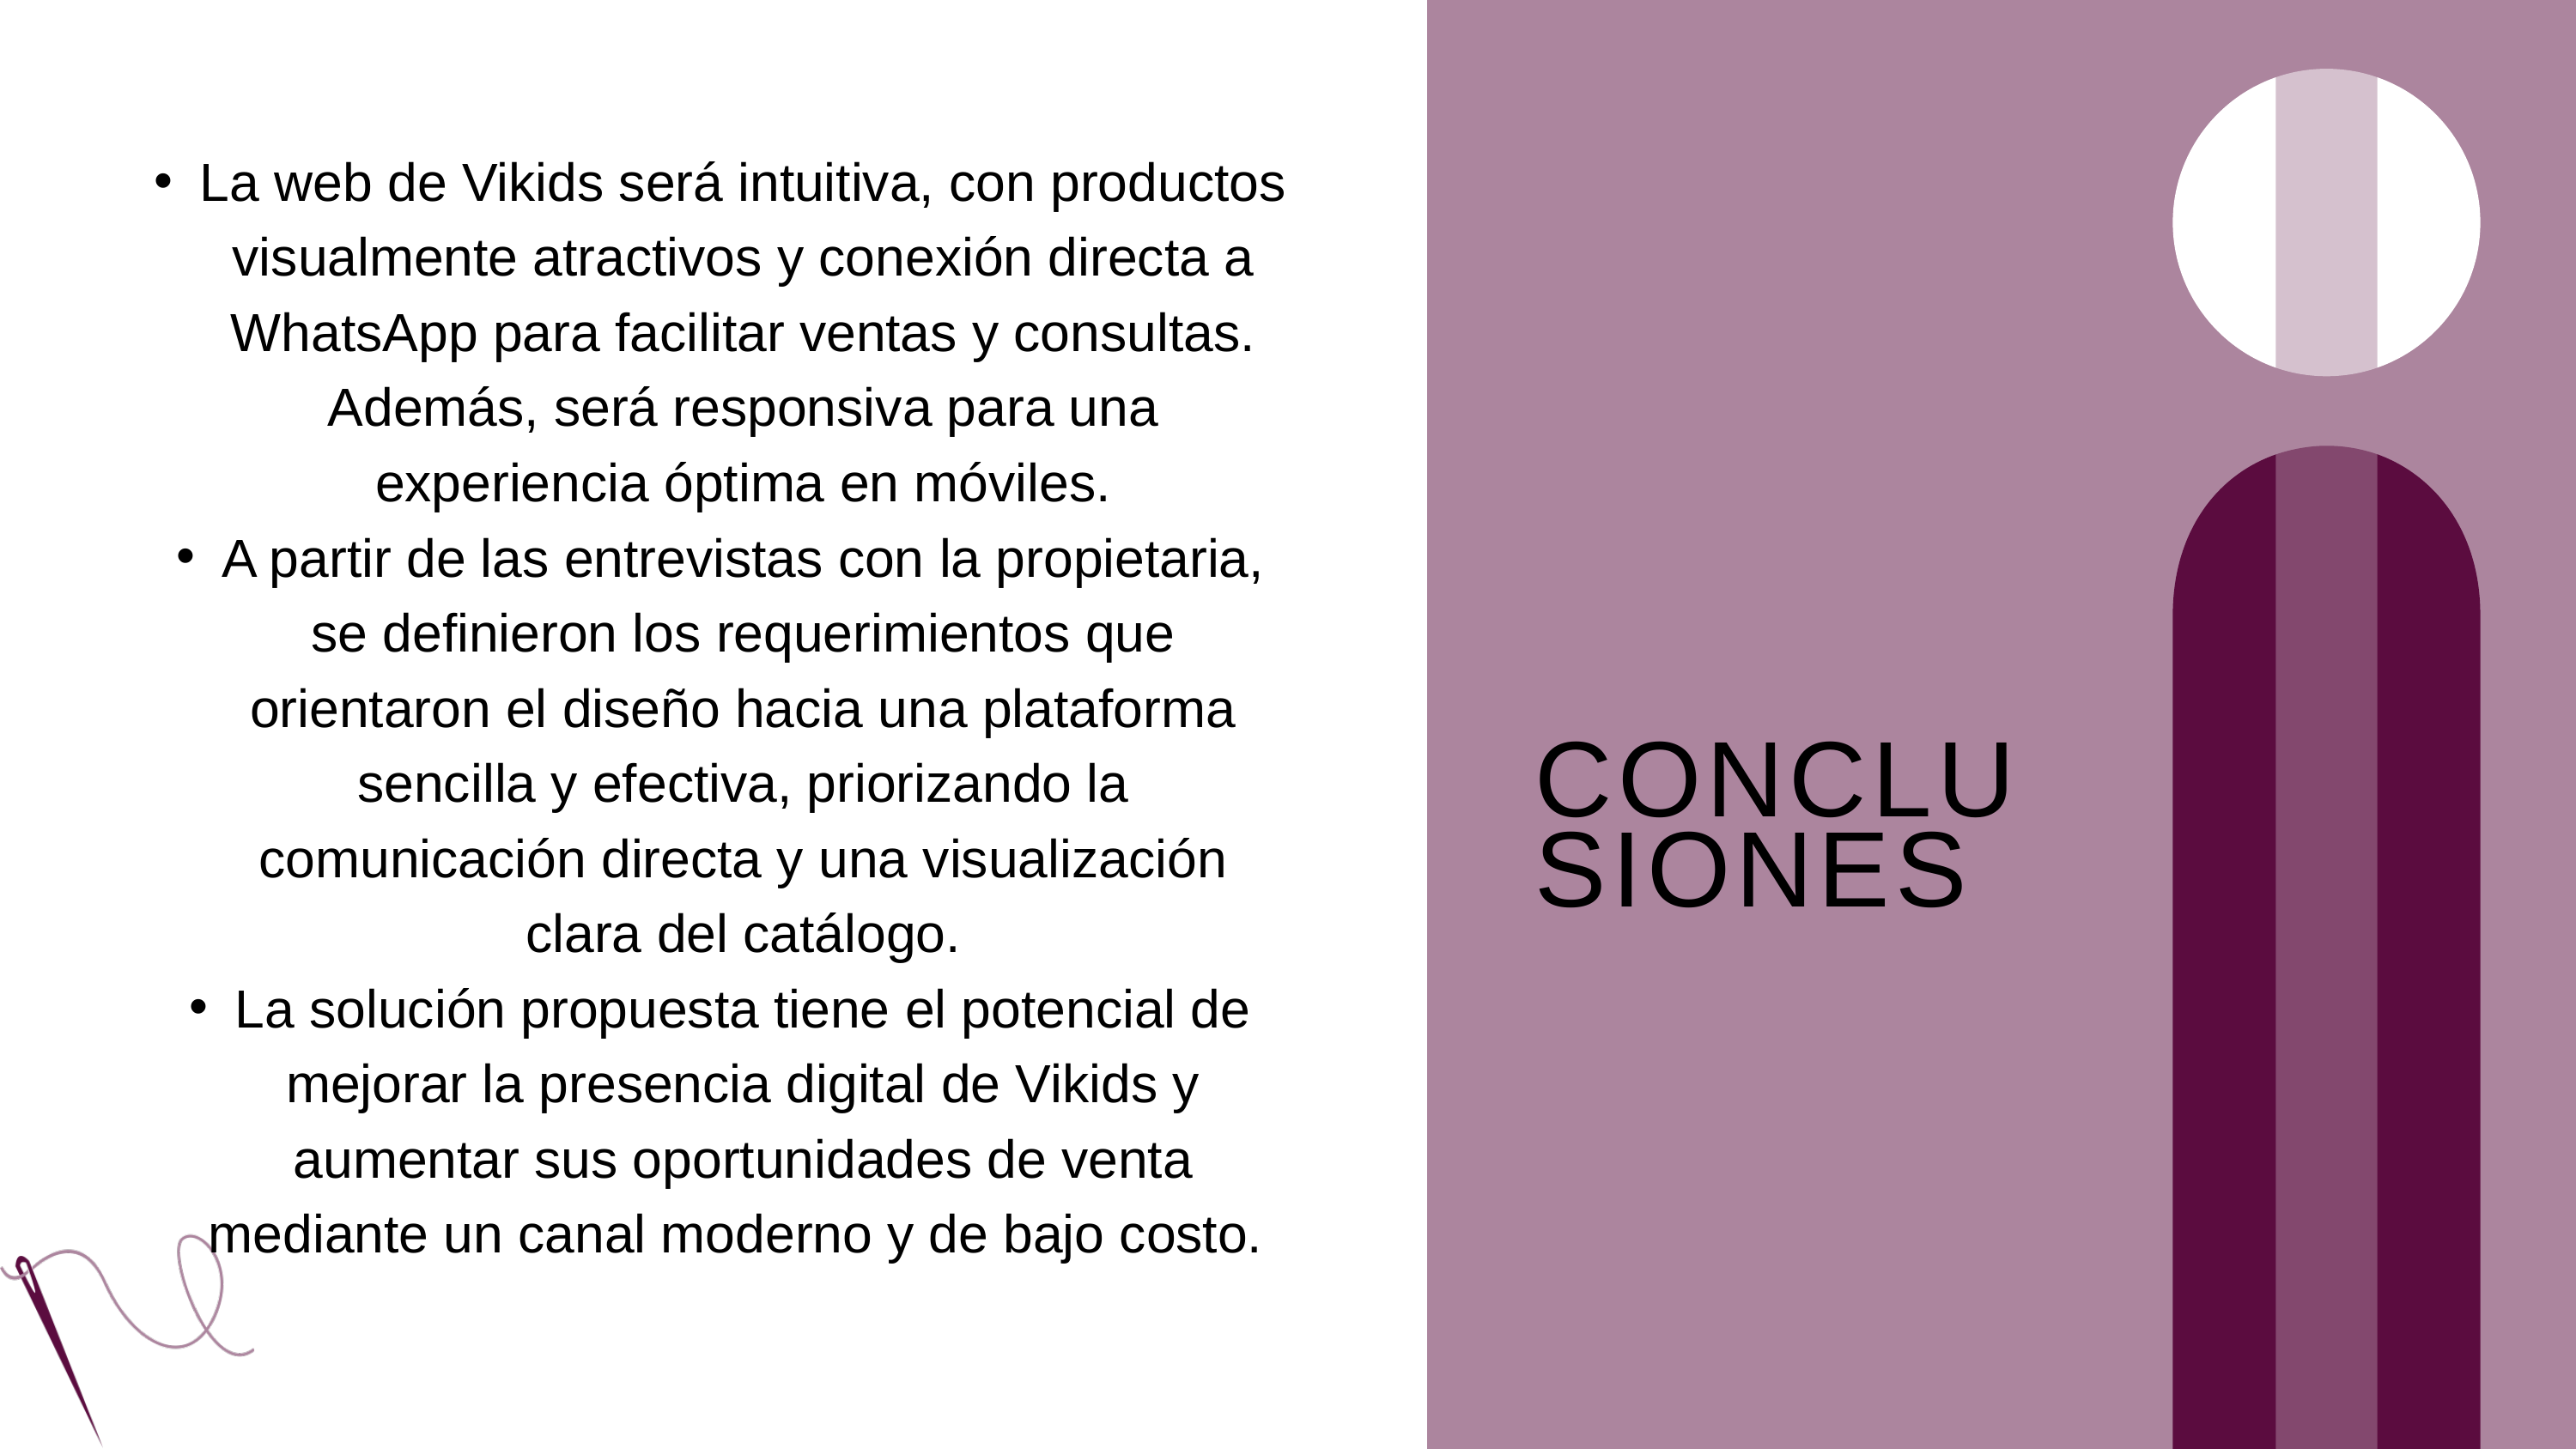

La web de Vikids será intuitiva, con productos visualmente atractivos y conexión directa a WhatsApp para facilitar ventas y consultas. Además, será responsiva para una experiencia óptima en móviles.
A partir de las entrevistas con la propietaria, se definieron los requerimientos que orientaron el diseño hacia una plataforma sencilla y efectiva, priorizando la comunicación directa y una visualización clara del catálogo.
La solución propuesta tiene el potencial de mejorar la presencia digital de Vikids y aumentar sus oportunidades de venta mediante un canal moderno y de bajo costo.

CONCLUSIONES